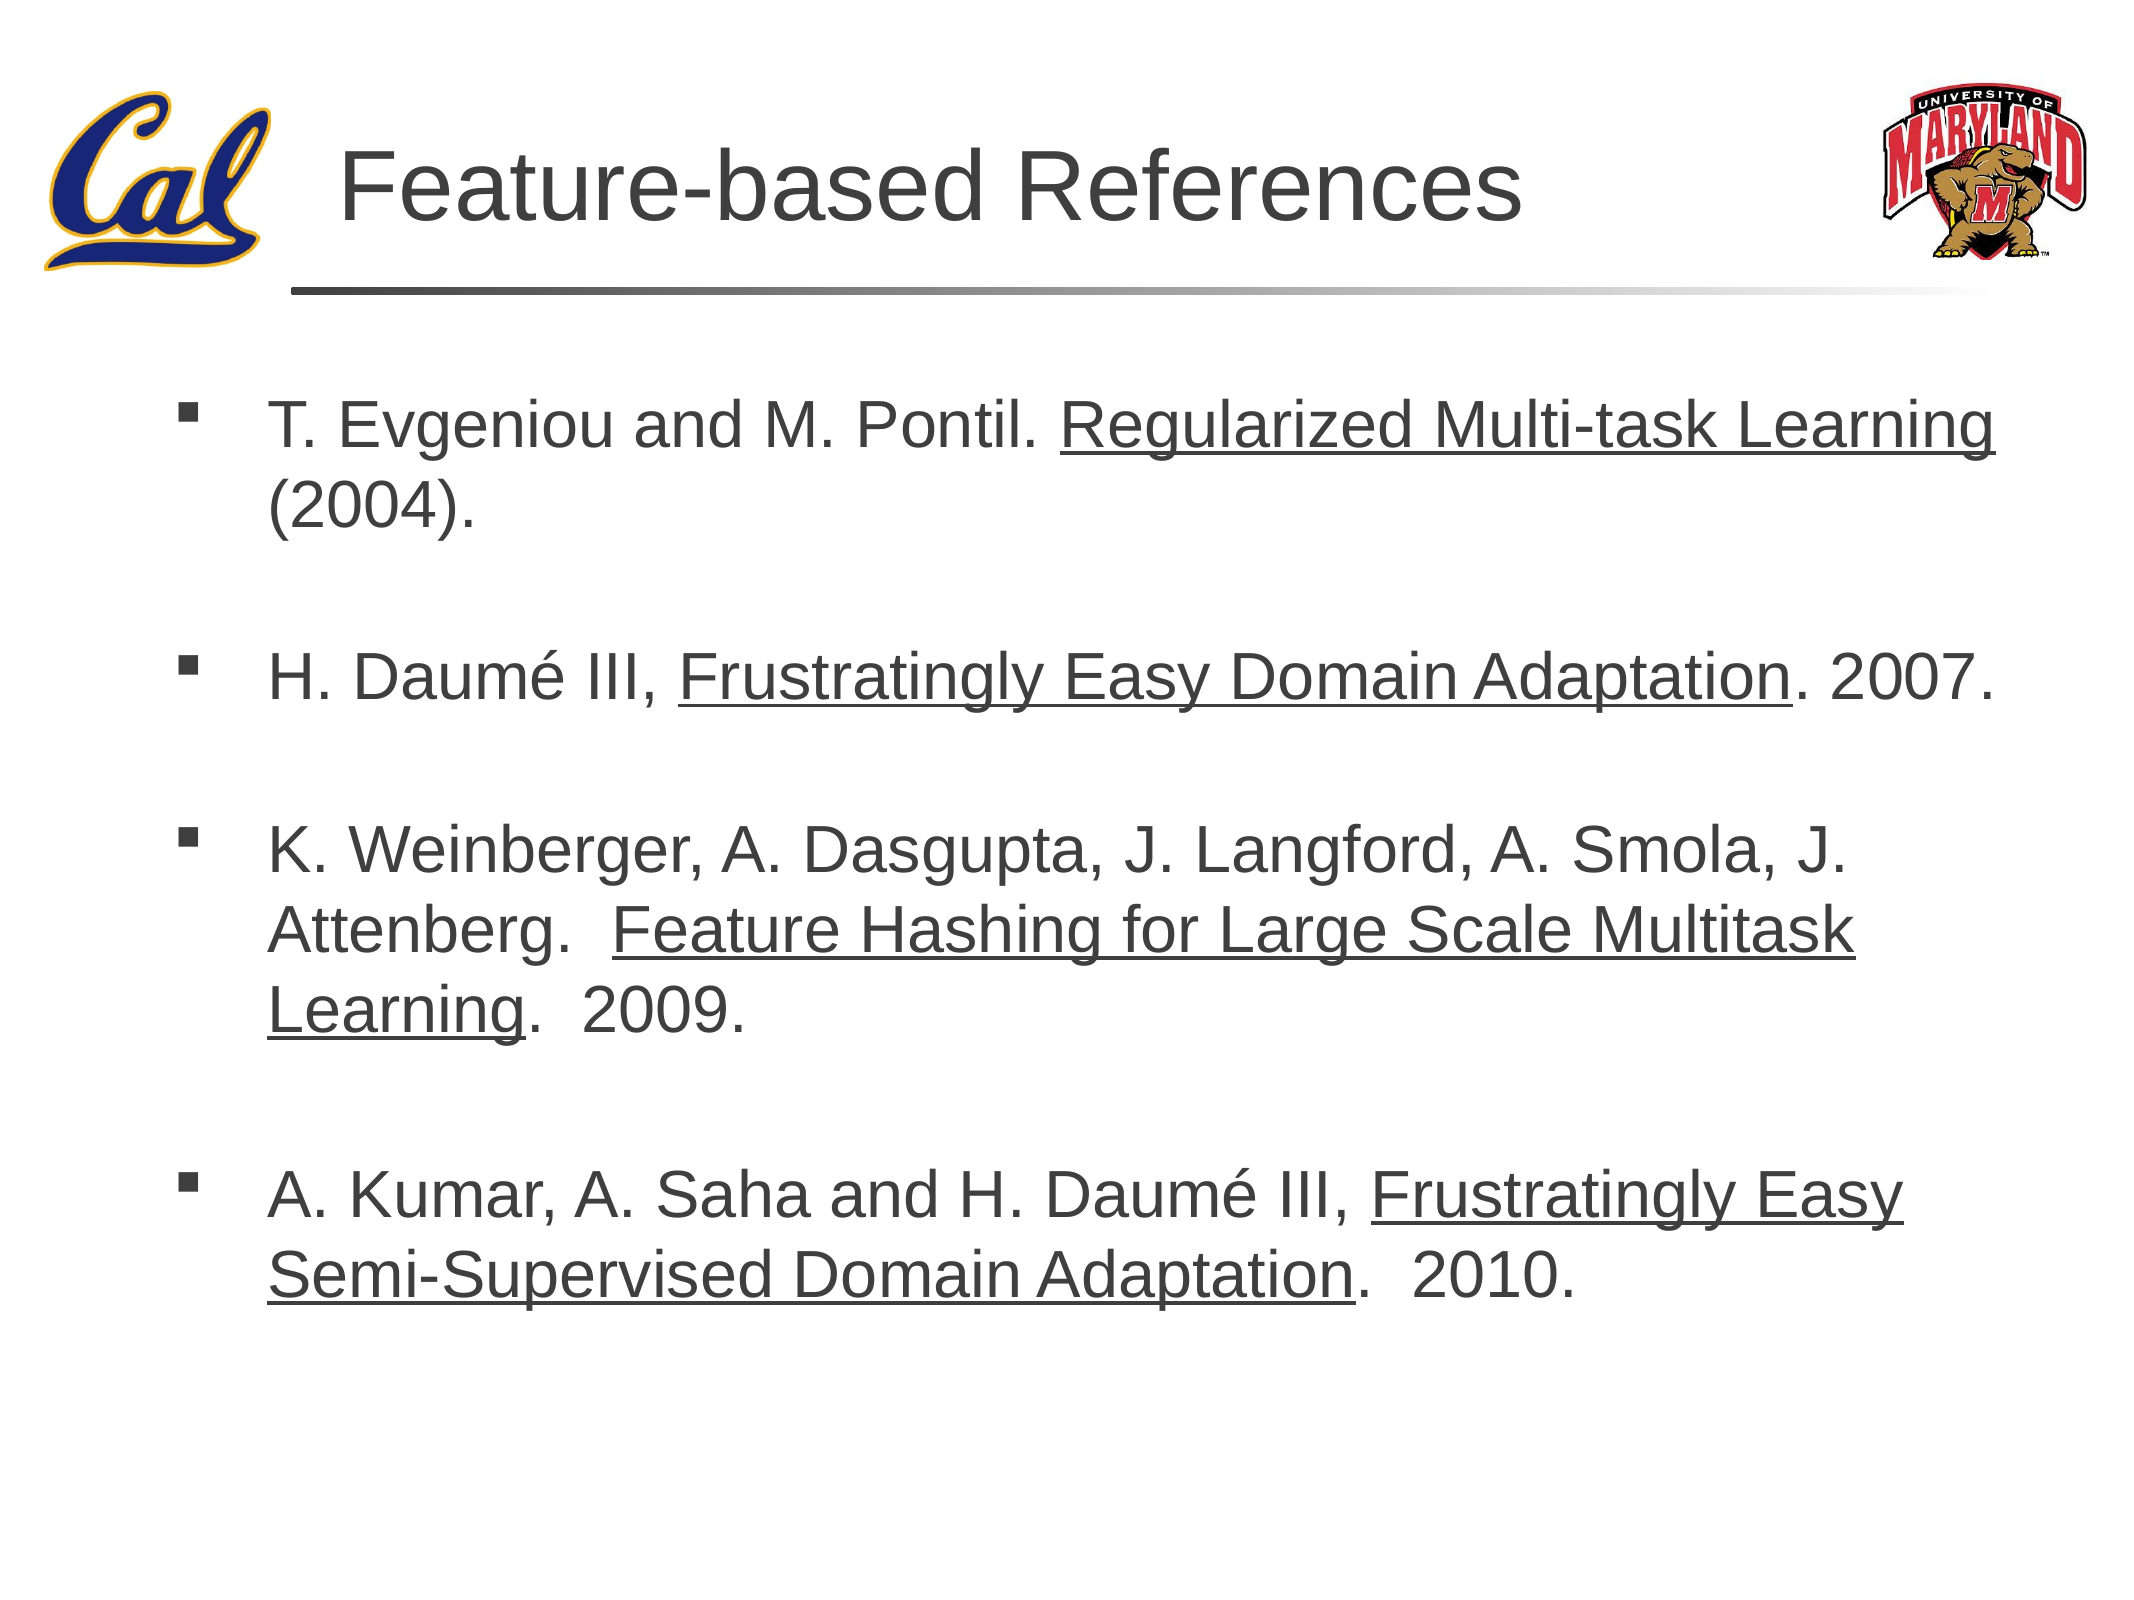

# Feature-based References
T. Evgeniou and M. Pontil. Regularized Multi-task Learning (2004).
H. Daumé III, Frustratingly Easy Domain Adaptation. 2007.
K. Weinberger, A. Dasgupta, J. Langford, A. Smola, J. Attenberg.  Feature Hashing for Large Scale Multitask Learning.  2009.

A. Kumar, A. Saha and H. Daumé III, Frustratingly Easy Semi-Supervised Domain Adaptation.  2010.